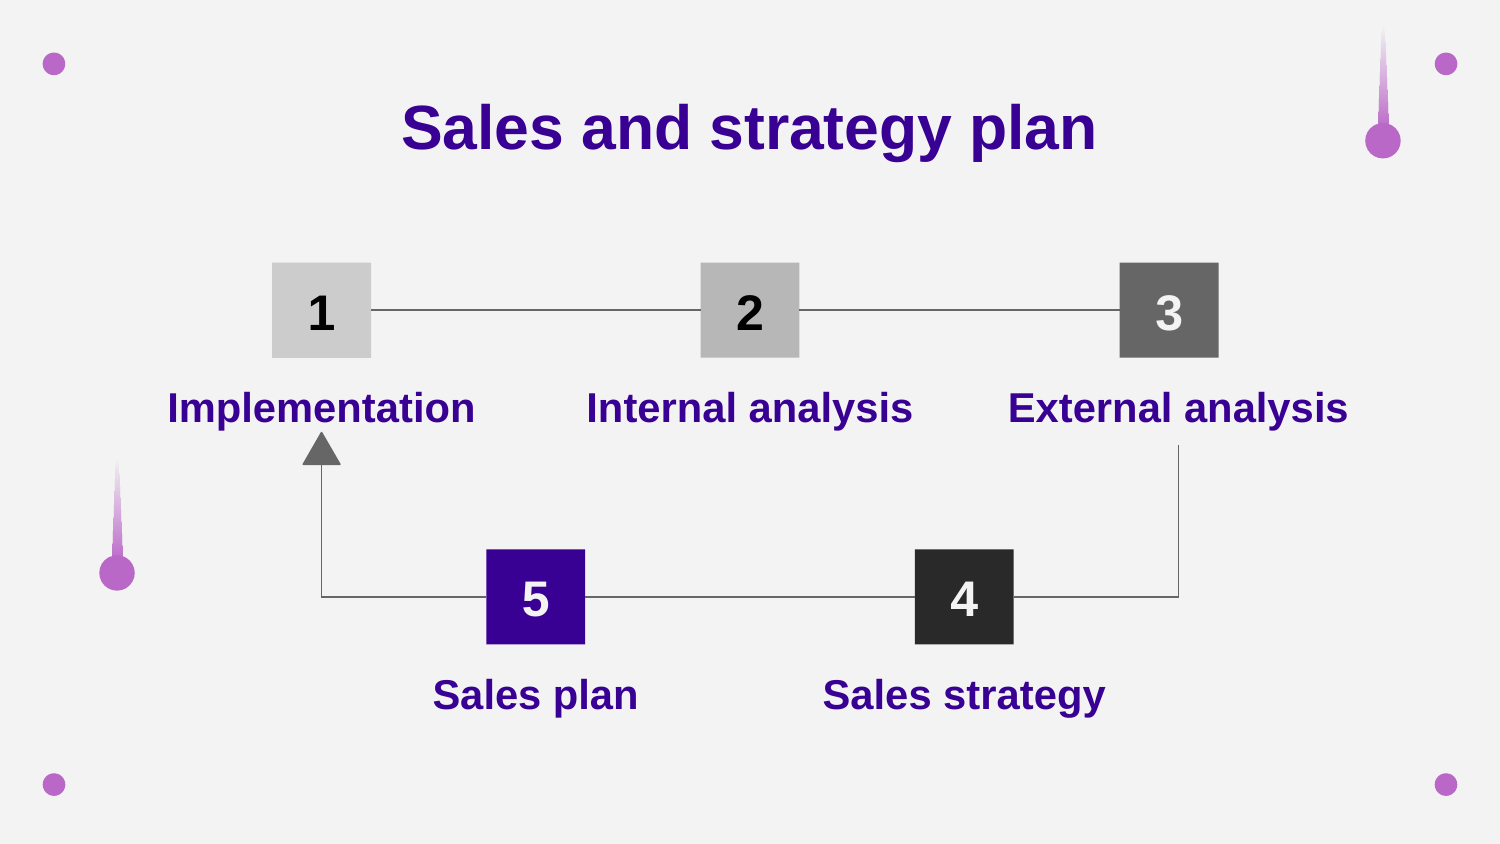

# Sales and strategy plan
1
3
2
Implementation
External analysis
Internal analysis

5
4
Sales plan
Sales strategy